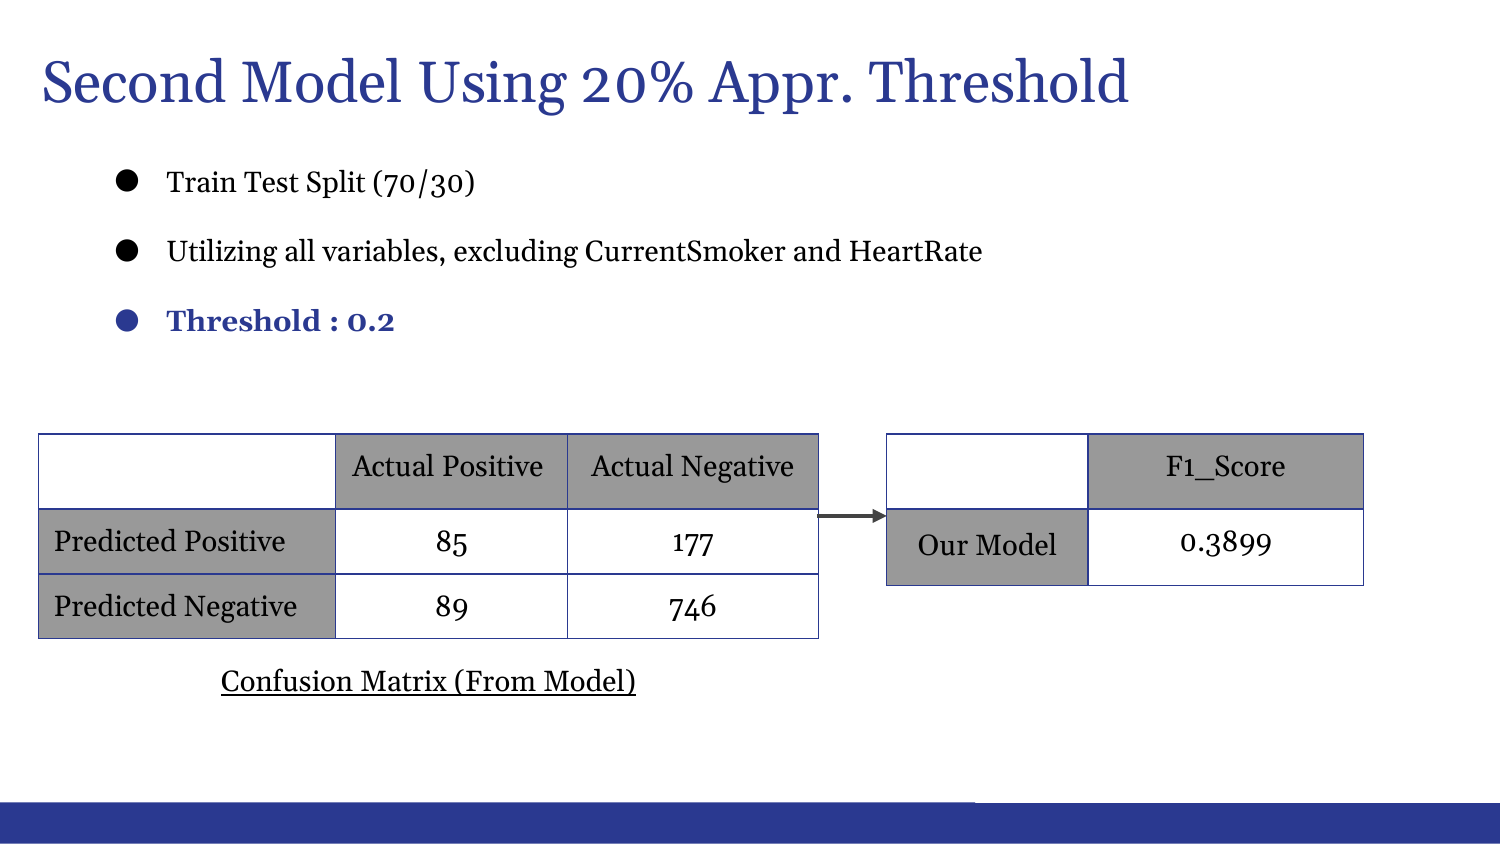

# Second Model Using 20% Appr. Threshold
Train Test Split (70/30)

Utilizing all variables, excluding CurrentSmoker and HeartRate

Threshold : 0.2

|  | Actual Positive | Actual Negative |
| --- | --- | --- |
| Predicted Positive | 85 | 177 |
| Predicted Negative | 89 | 746 |
|  | F1\_Score |
| --- | --- |
| Our Model | 0.3899 |

Confusion Matrix (From Model)
14